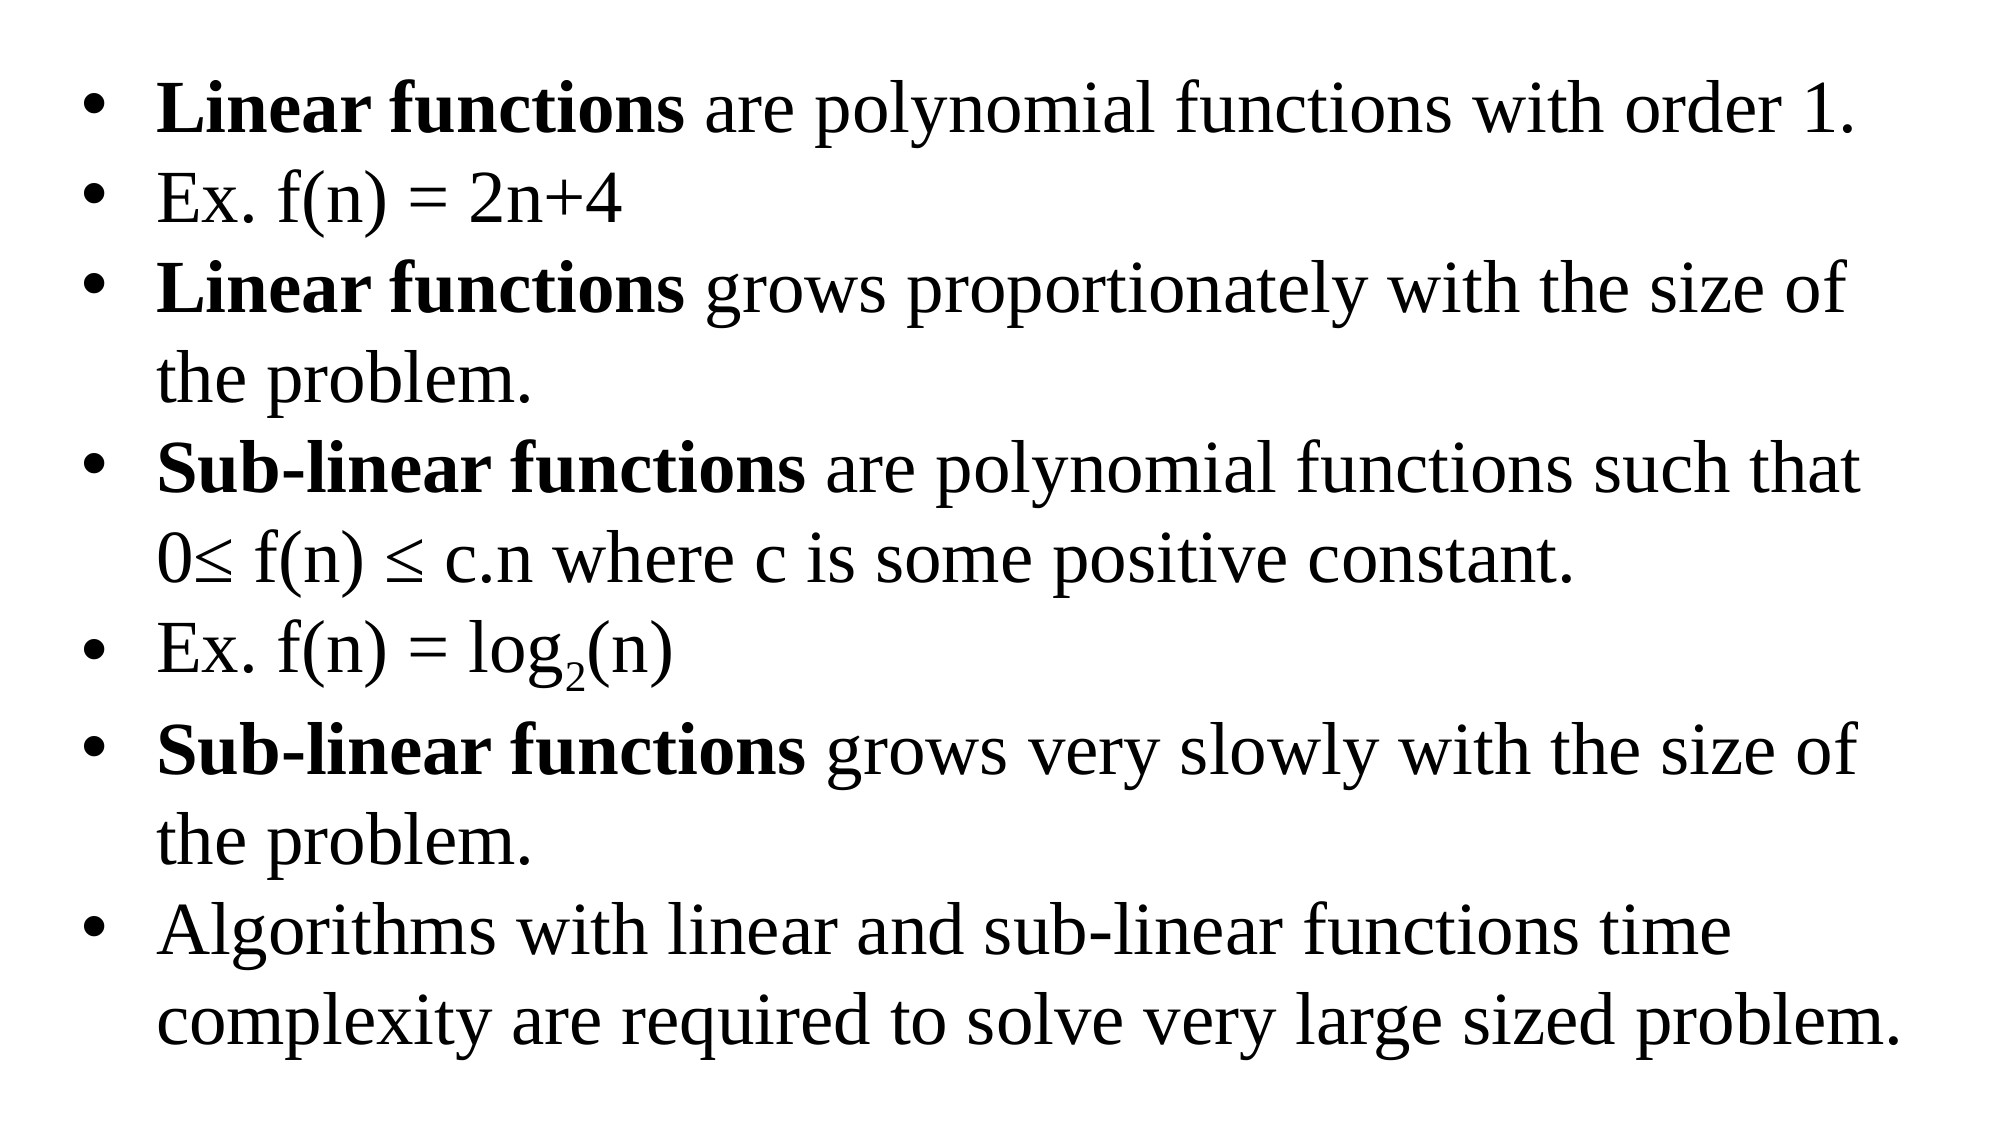

Linear functions are polynomial functions with order 1.
Ex. f(n) = 2n+4
Linear functions grows proportionately with the size of the problem.
Sub-linear functions are polynomial functions such that 0≤ f(n) ≤ c.n where c is some positive constant.
Ex. f(n) = log2(n)
Sub-linear functions grows very slowly with the size of the problem.
Algorithms with linear and sub-linear functions time complexity are required to solve very large sized problem.